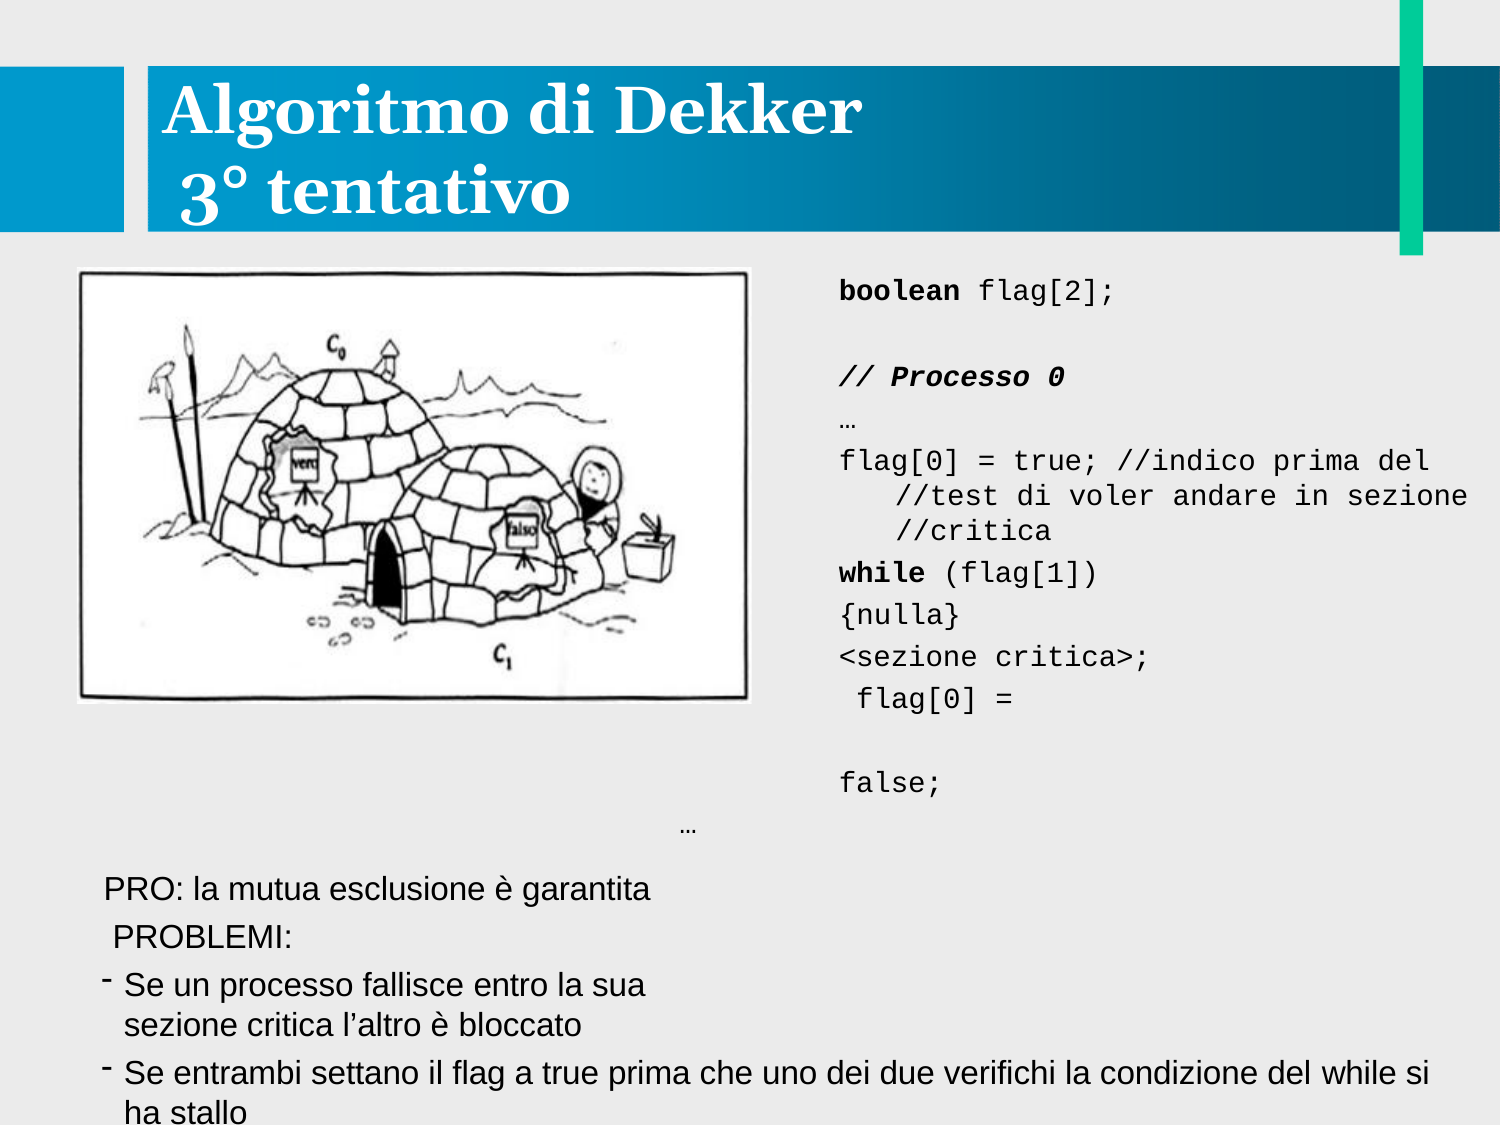

# Algoritmo di Dekker  3° tentativo

boolean flag[2];

// Processo 0
…
flag[0] = true; //indico prima del
//test di voler andare in sezione
//critica
while (flag[1])
{nulla}
<sezione critica>;  flag[0] =	false;
…
PRO: la mutua esclusione è garantita  PROBLEMI:
Se un processo fallisce entro la sua sezione critica l’altro è bloccato
Se entrambi settano il flag a true prima che uno dei due verifichi la condizione del while si  ha stallo
11